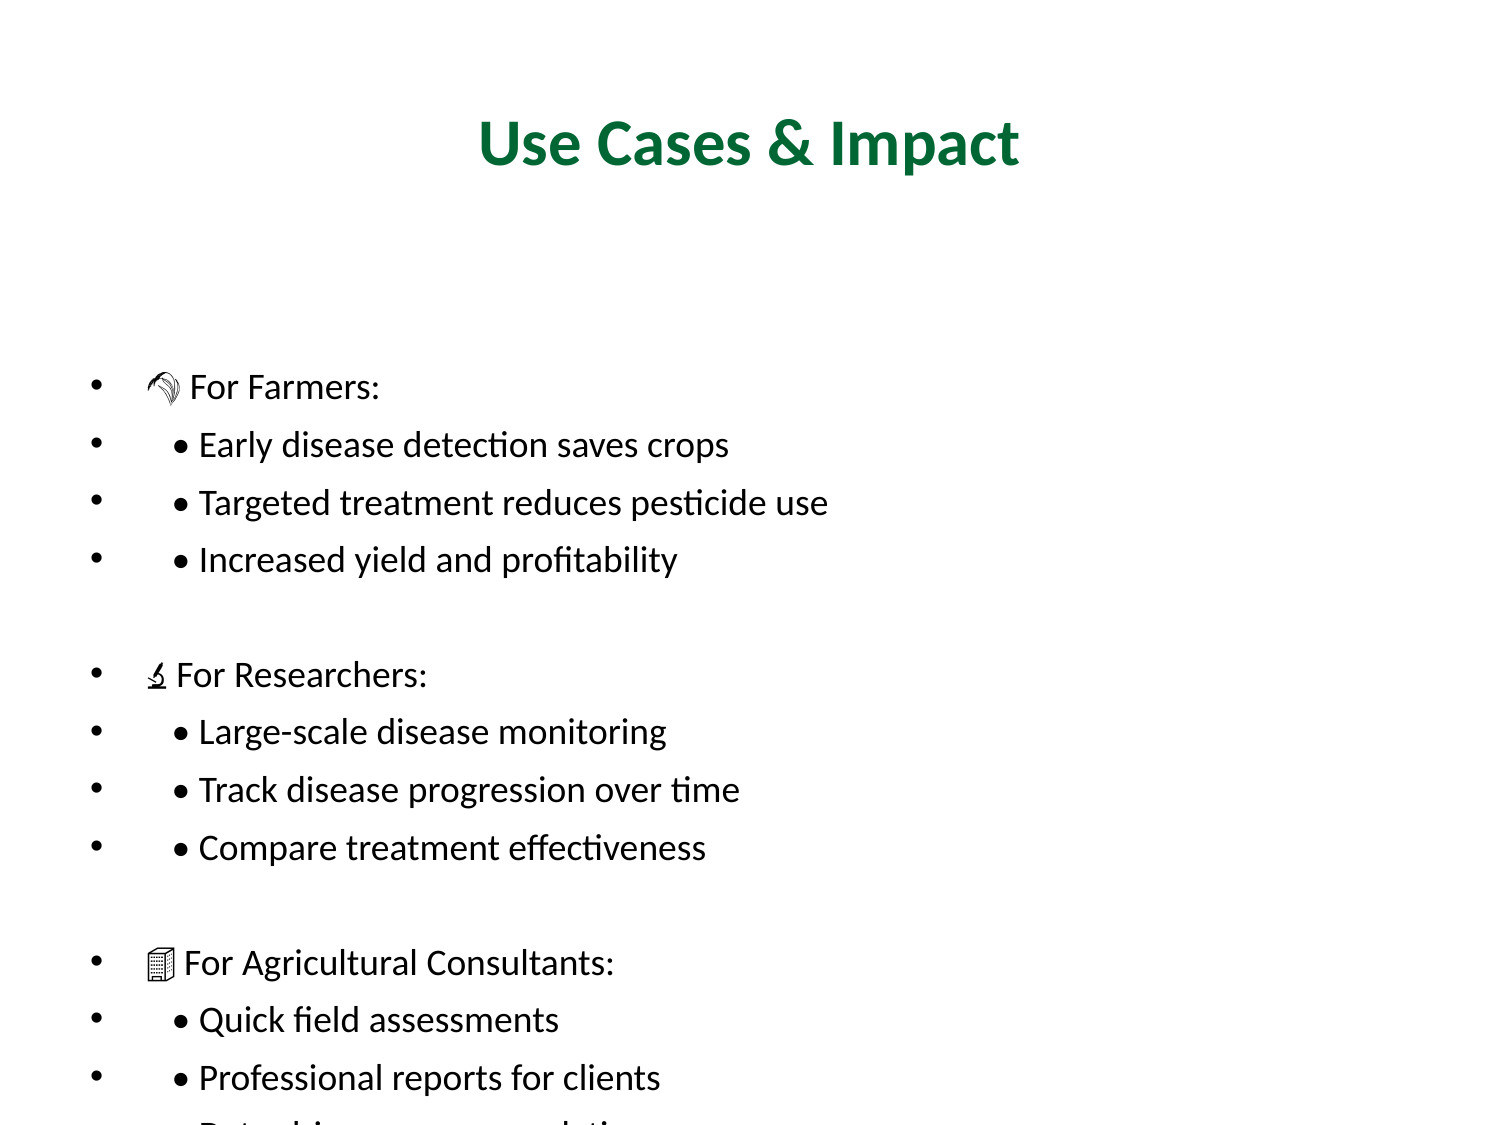

# Use Cases & Impact

🌾 For Farmers:
   • Early disease detection saves crops
   • Targeted treatment reduces pesticide use
   • Increased yield and profitability

🔬 For Researchers:
   • Large-scale disease monitoring
   • Track disease progression over time
   • Compare treatment effectiveness

🏢 For Agricultural Consultants:
   • Quick field assessments
   • Professional reports for clients
   • Data-driven recommendations